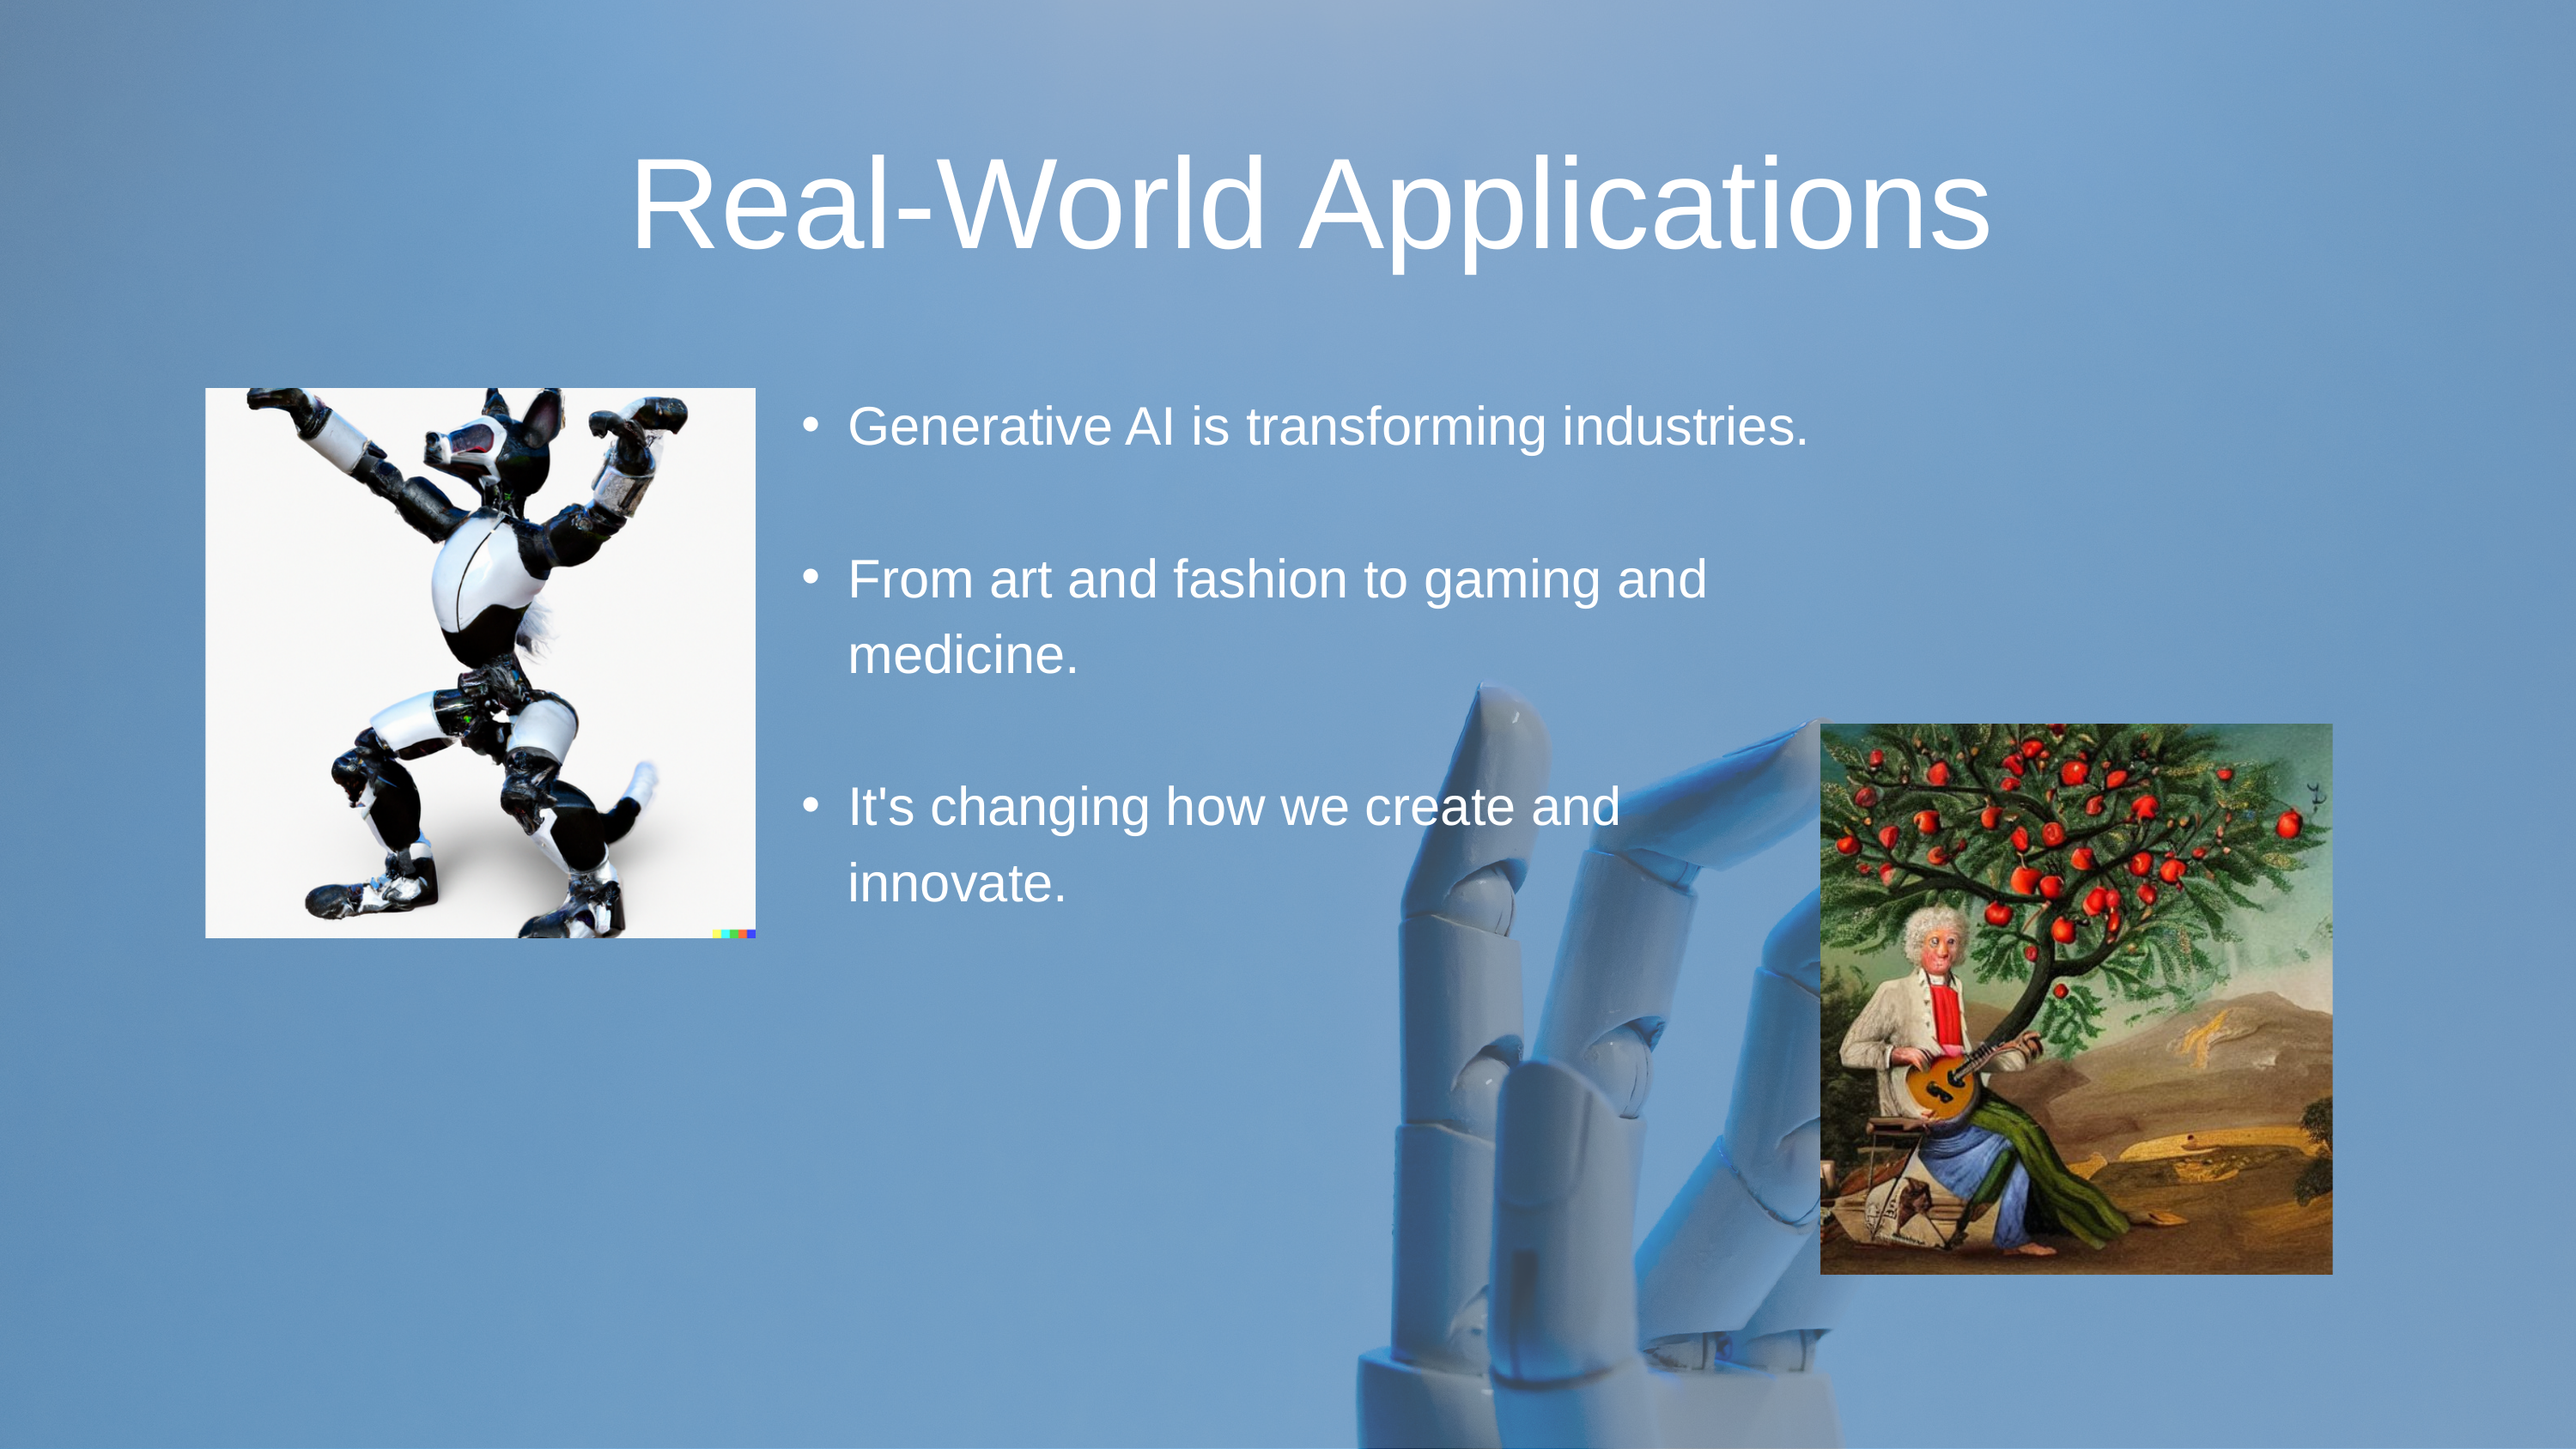

Real-World Applications
Generative AI is transforming industries.

From art and fashion to gaming and medicine.

It's changing how we create and innovate.